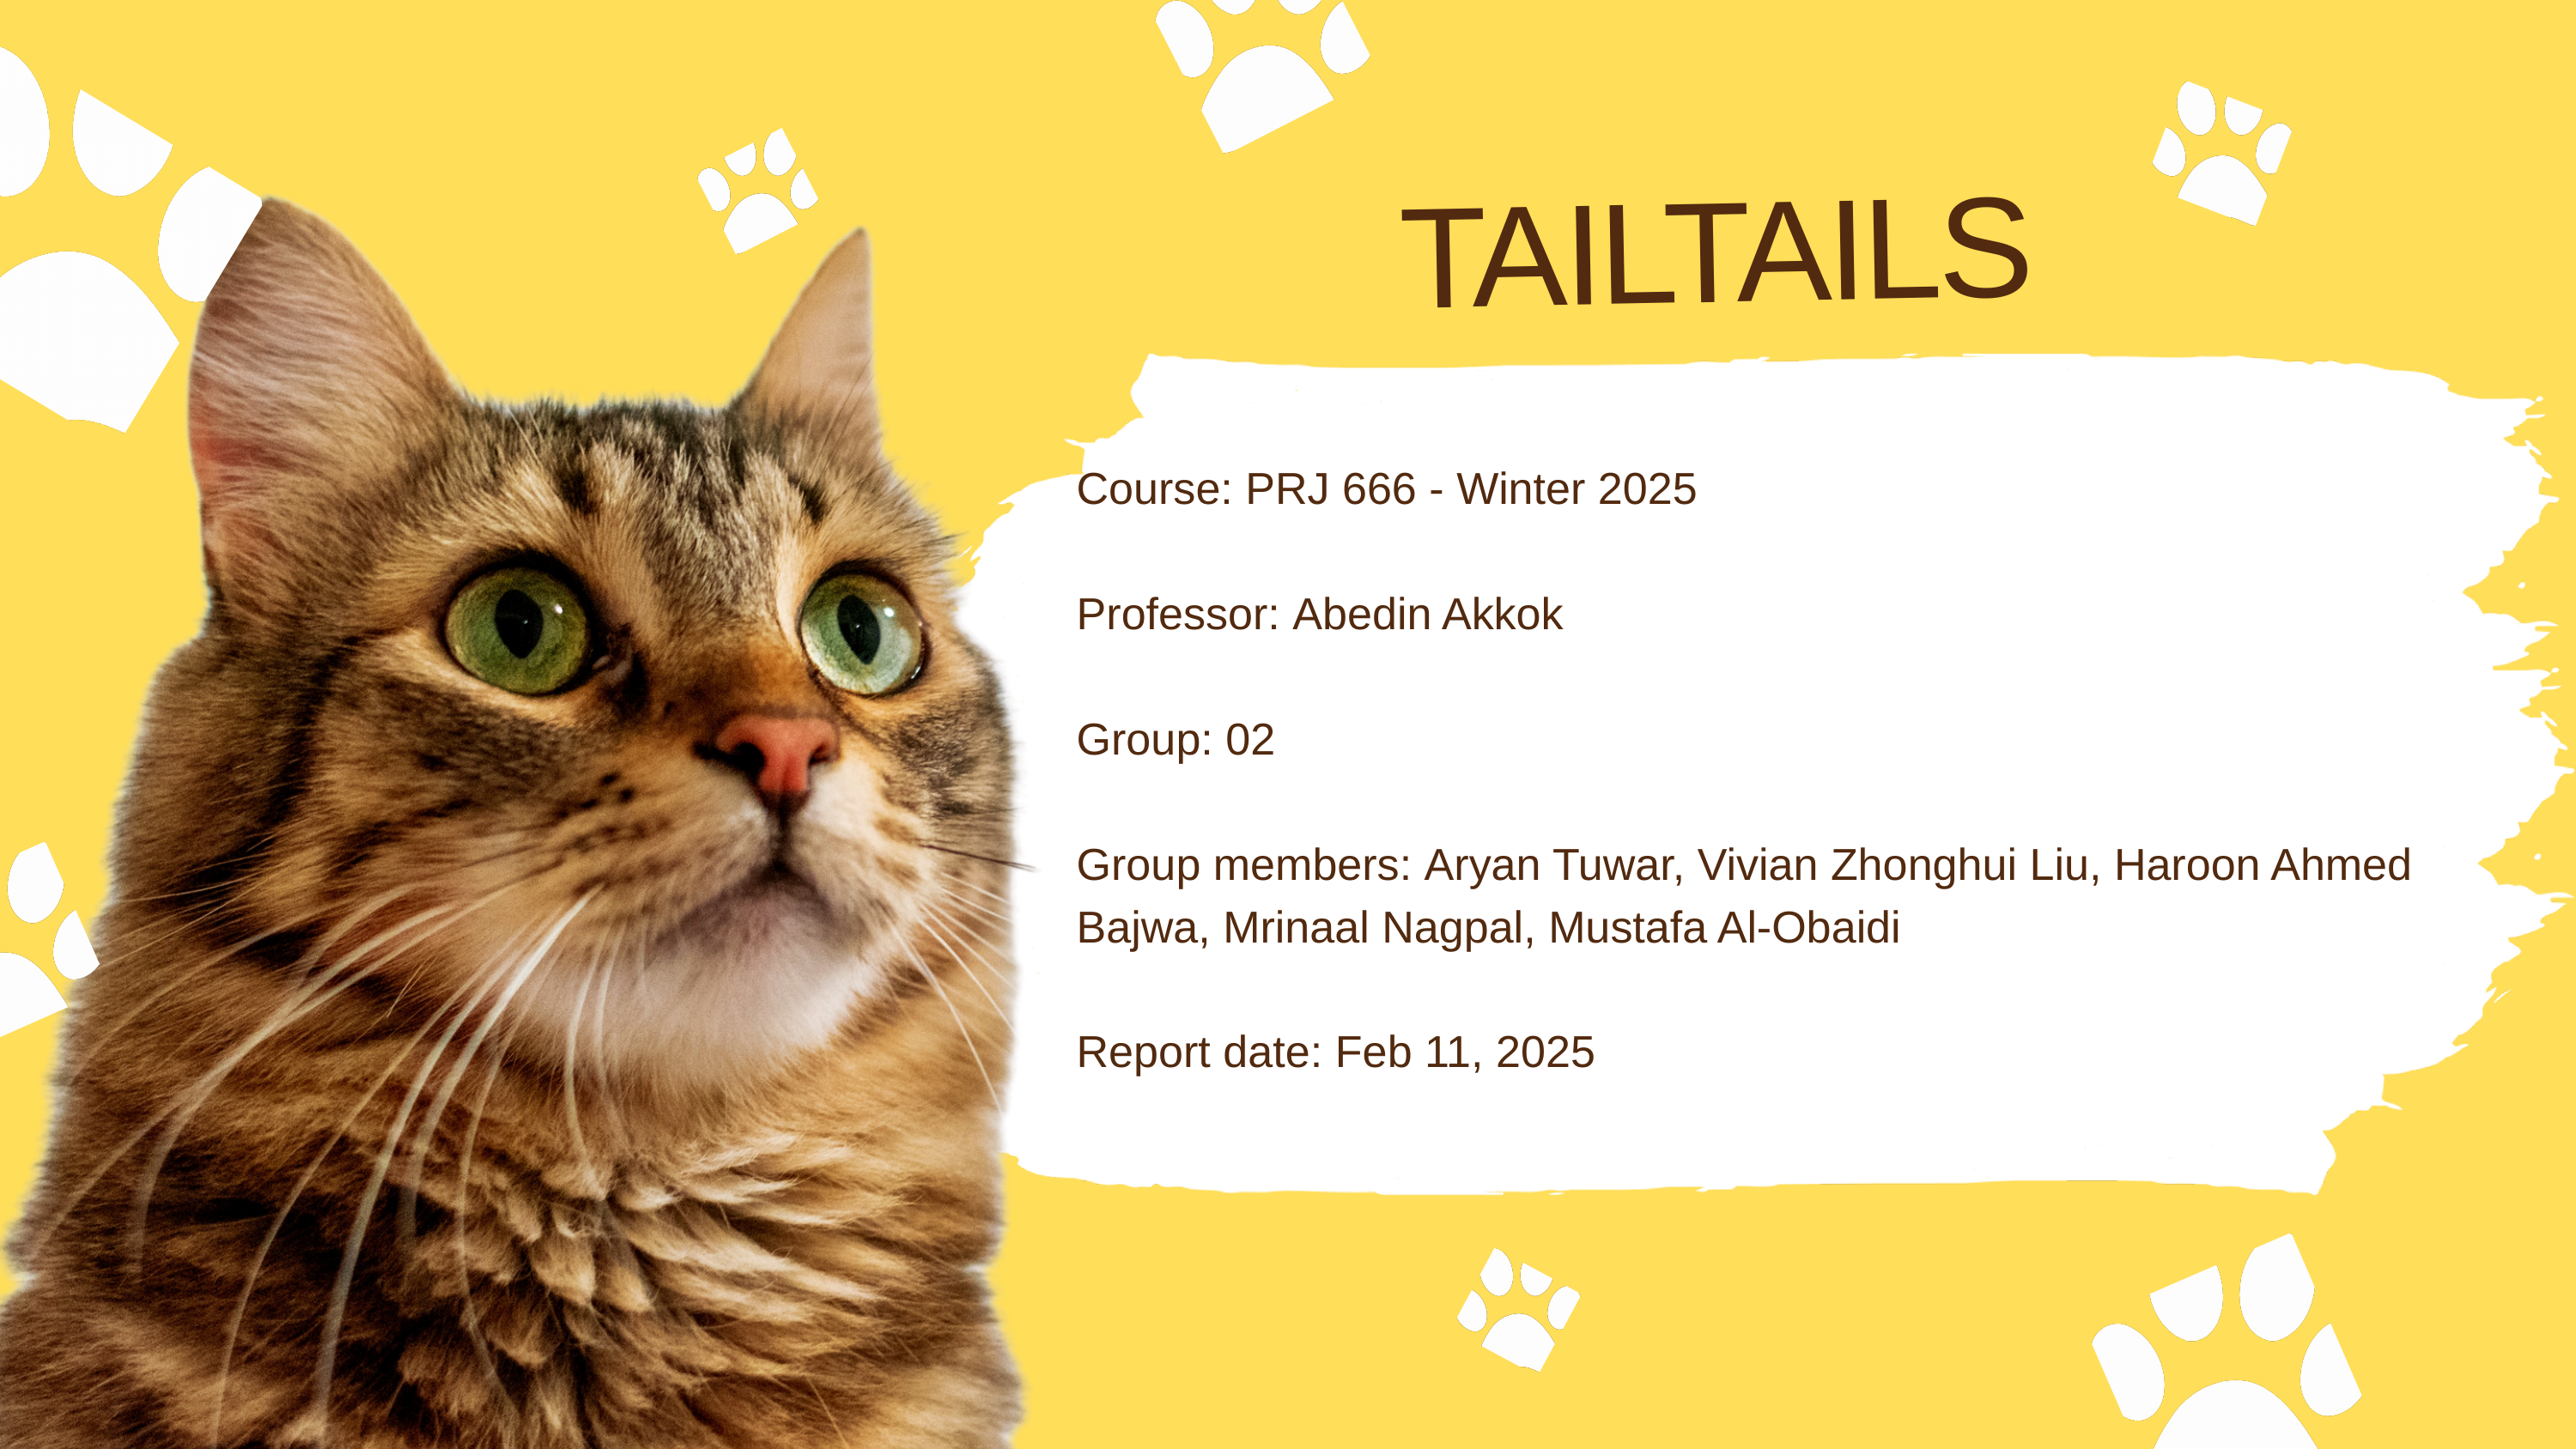

TAILTAILS

Course: PRJ 666 - Winter 2025

Professor: Abedin Akkok

Group: 02

Group members: Aryan Tuwar, Vivian Zhonghui Liu, Haroon Ahmed Bajwa, Mrinaal Nagpal, Mustafa Al-Obaidi

Report date: Feb 11, 2025